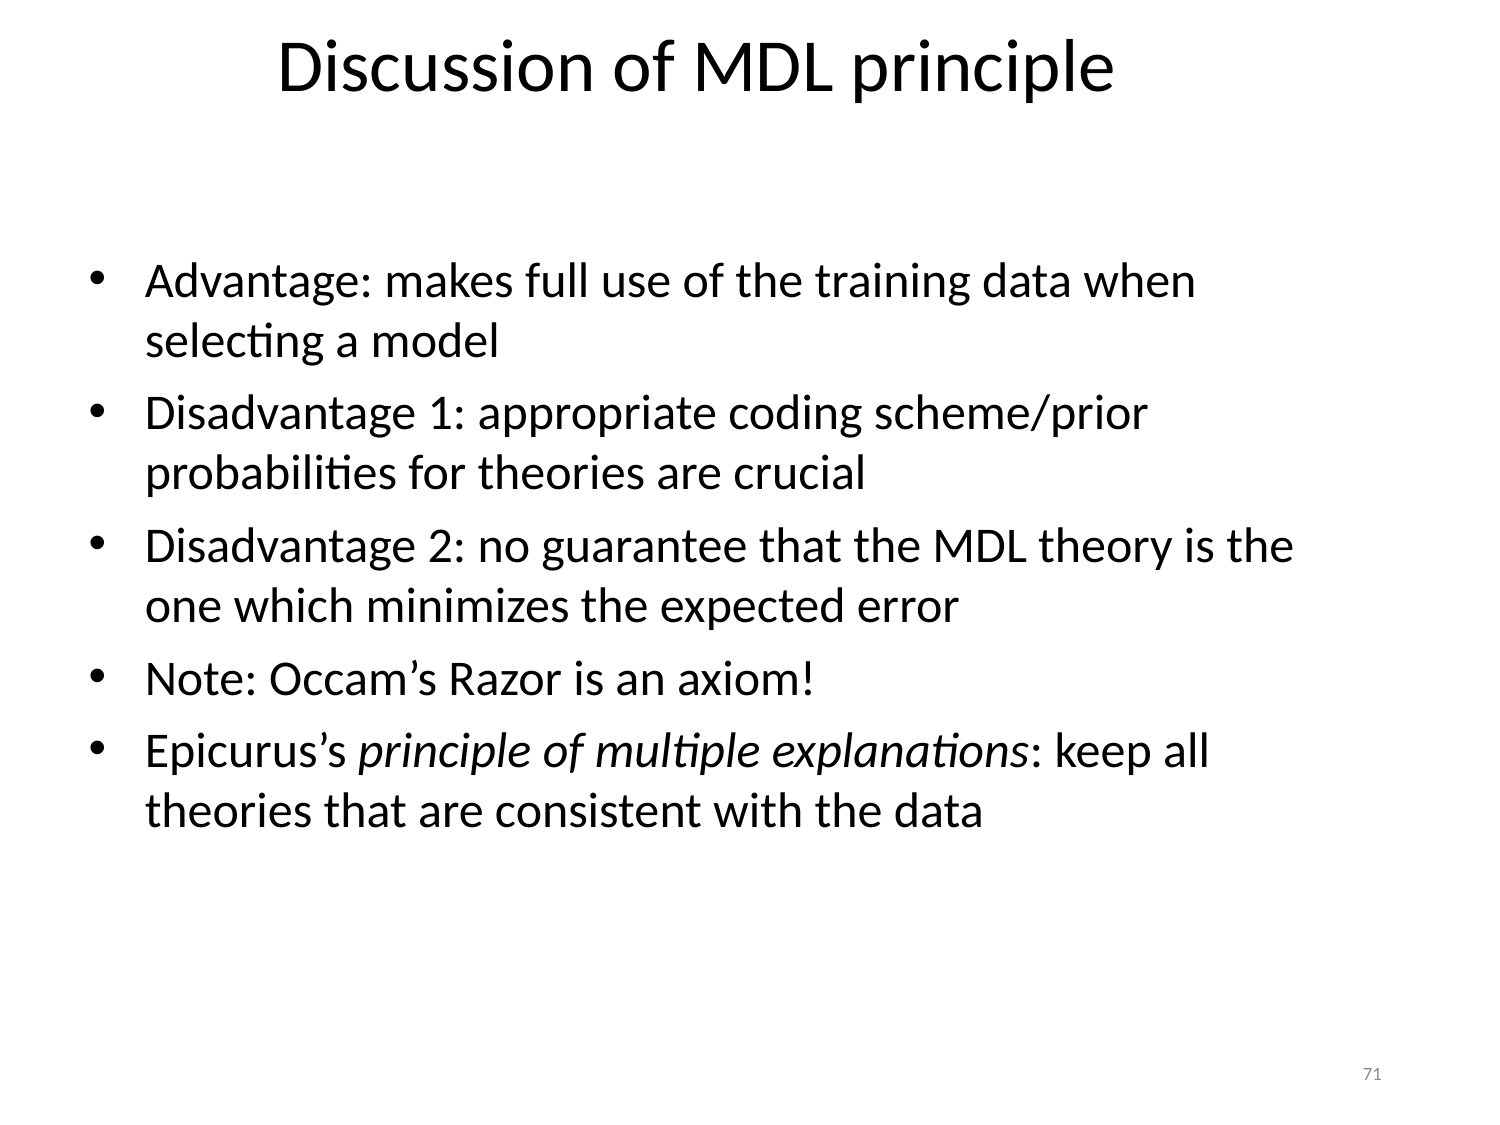

Discussion of MDL principle
Advantage: makes full use of the training data when selecting a model
Disadvantage 1: appropriate coding scheme/prior probabilities for theories are crucial
Disadvantage 2: no guarantee that the MDL theory is the one which minimizes the expected error
Note: Occam’s Razor is an axiom!
Epicurus’s principle of multiple explanations: keep all theories that are consistent with the data
71